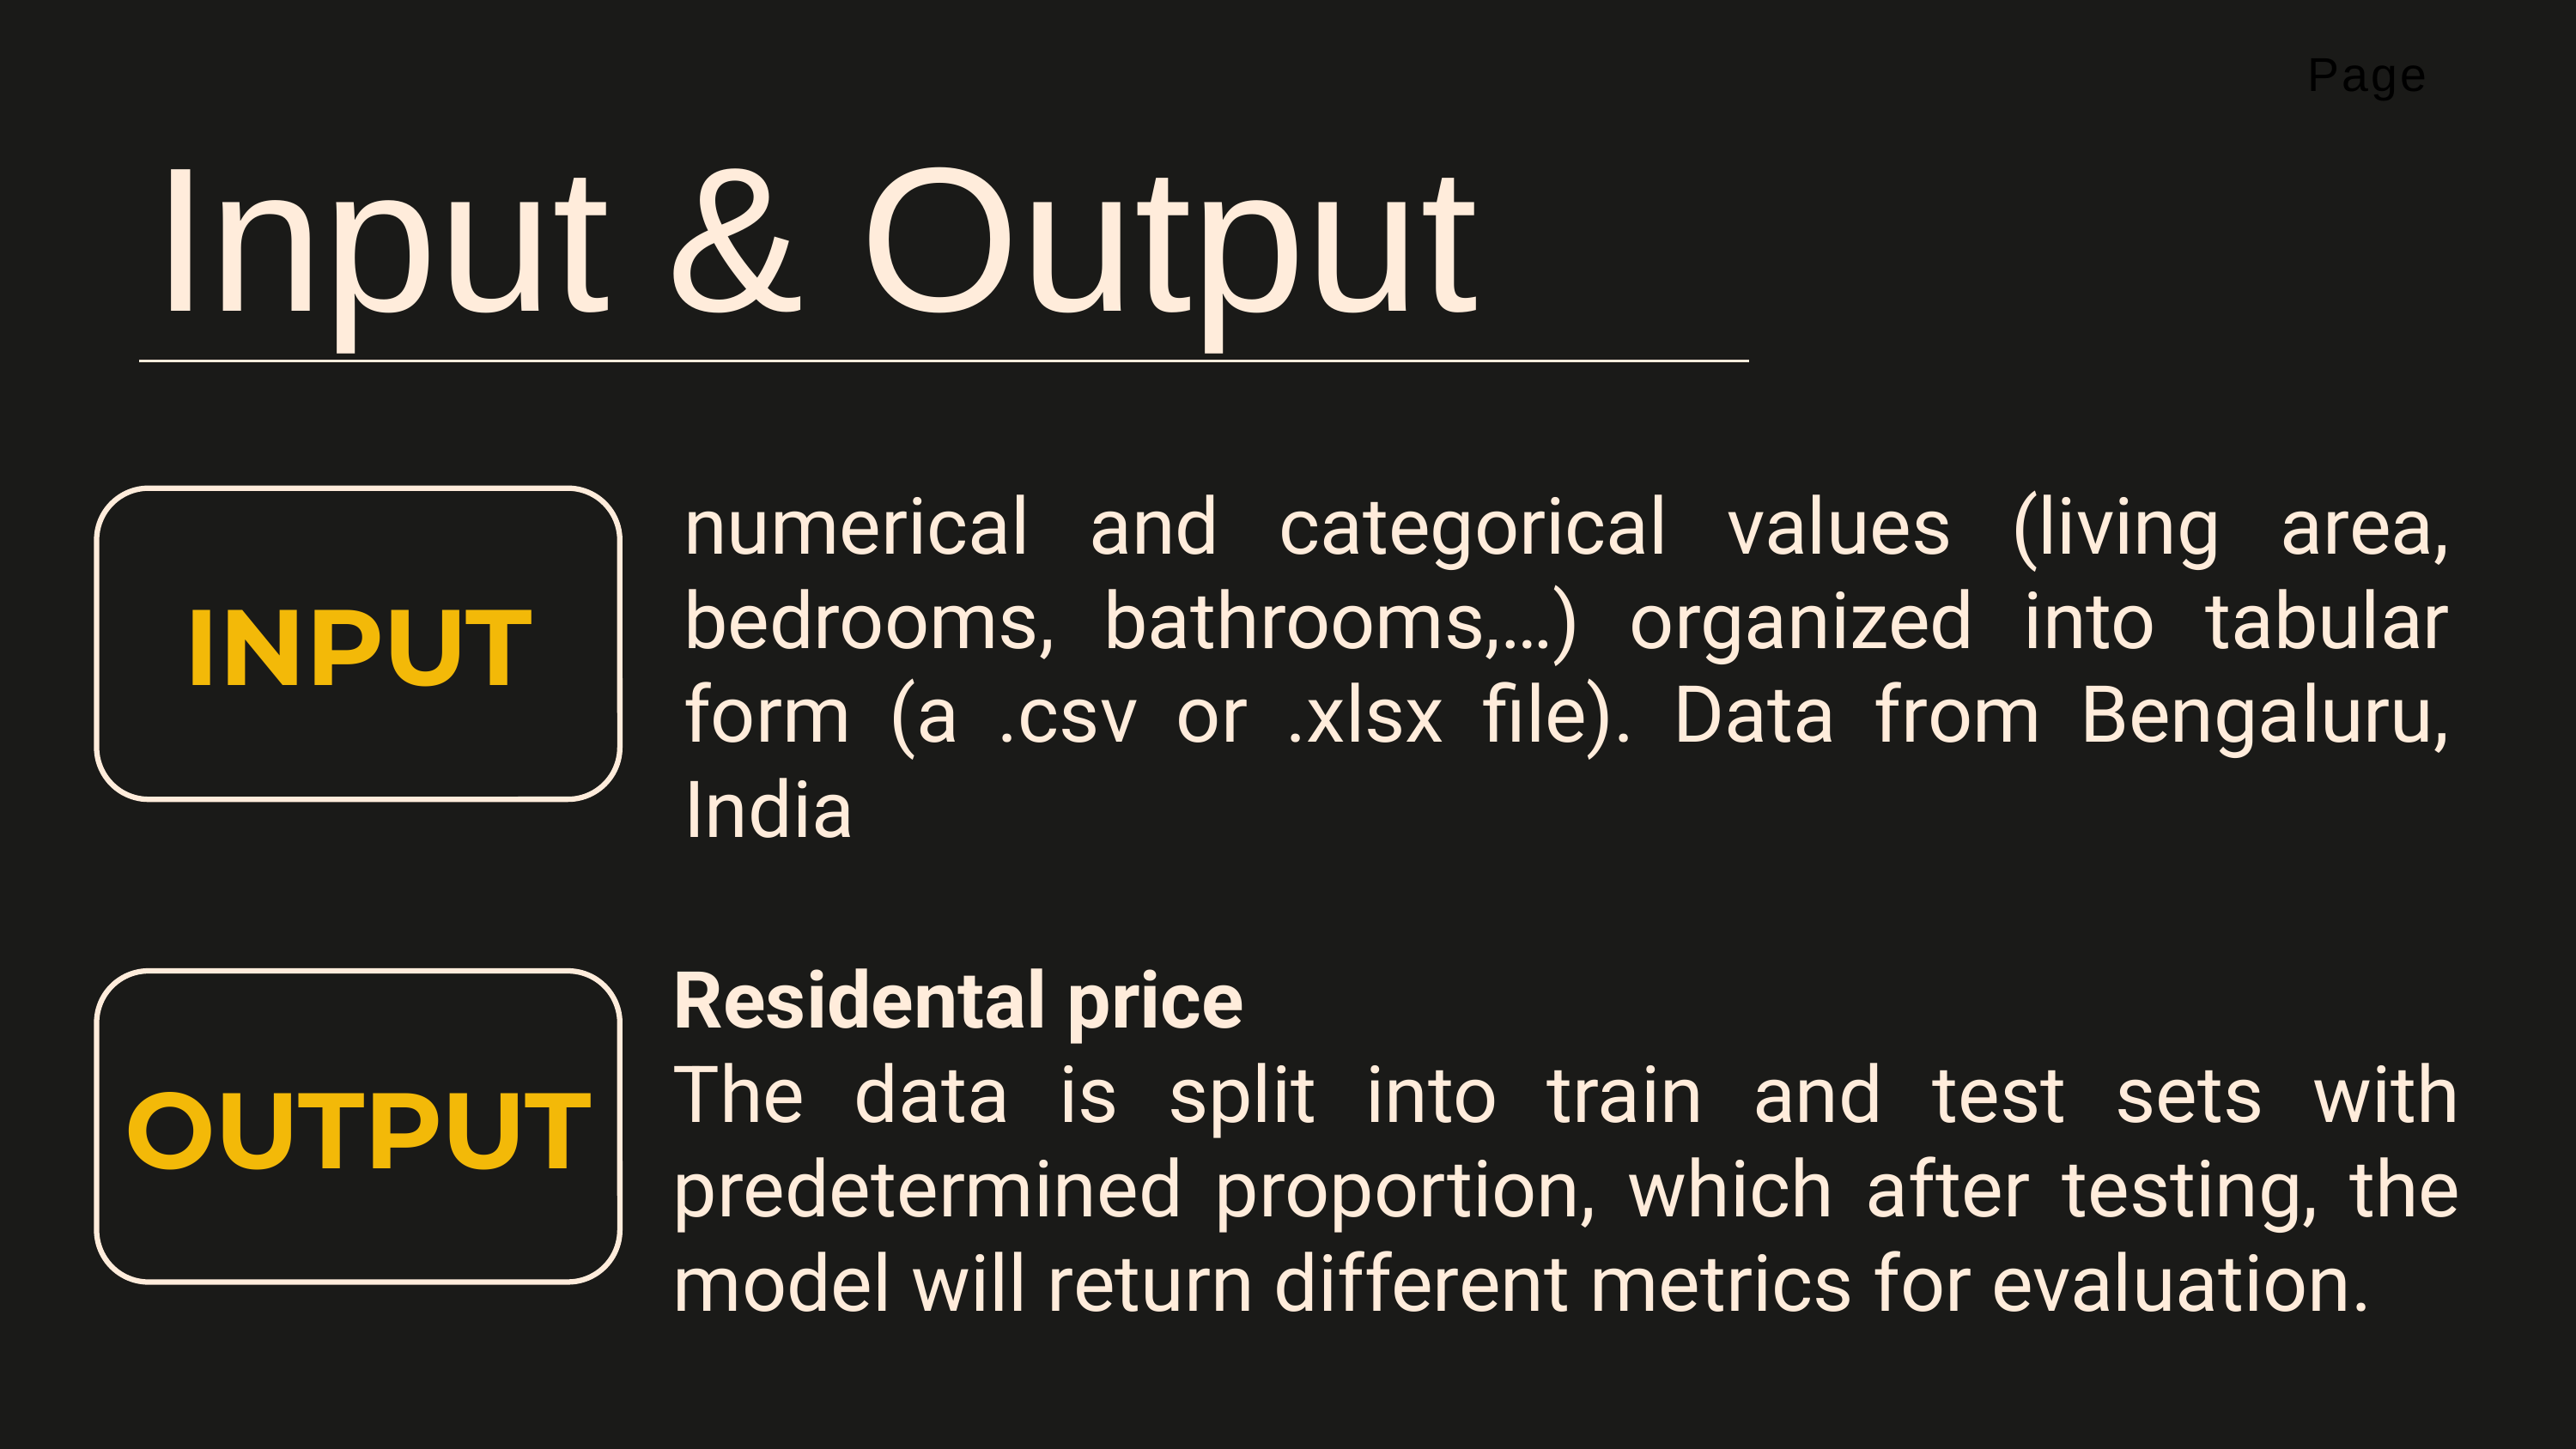

Page
Input & Output
numerical and categorical values (living area, bedrooms, bathrooms,…) organized into tabular form (a .csv or .xlsx file). Data from Bengaluru, India

INPUT
Residental price
The data is split into train and test sets with predetermined proportion, which after testing, the model will return different metrics for evaluation.

OUTPUT